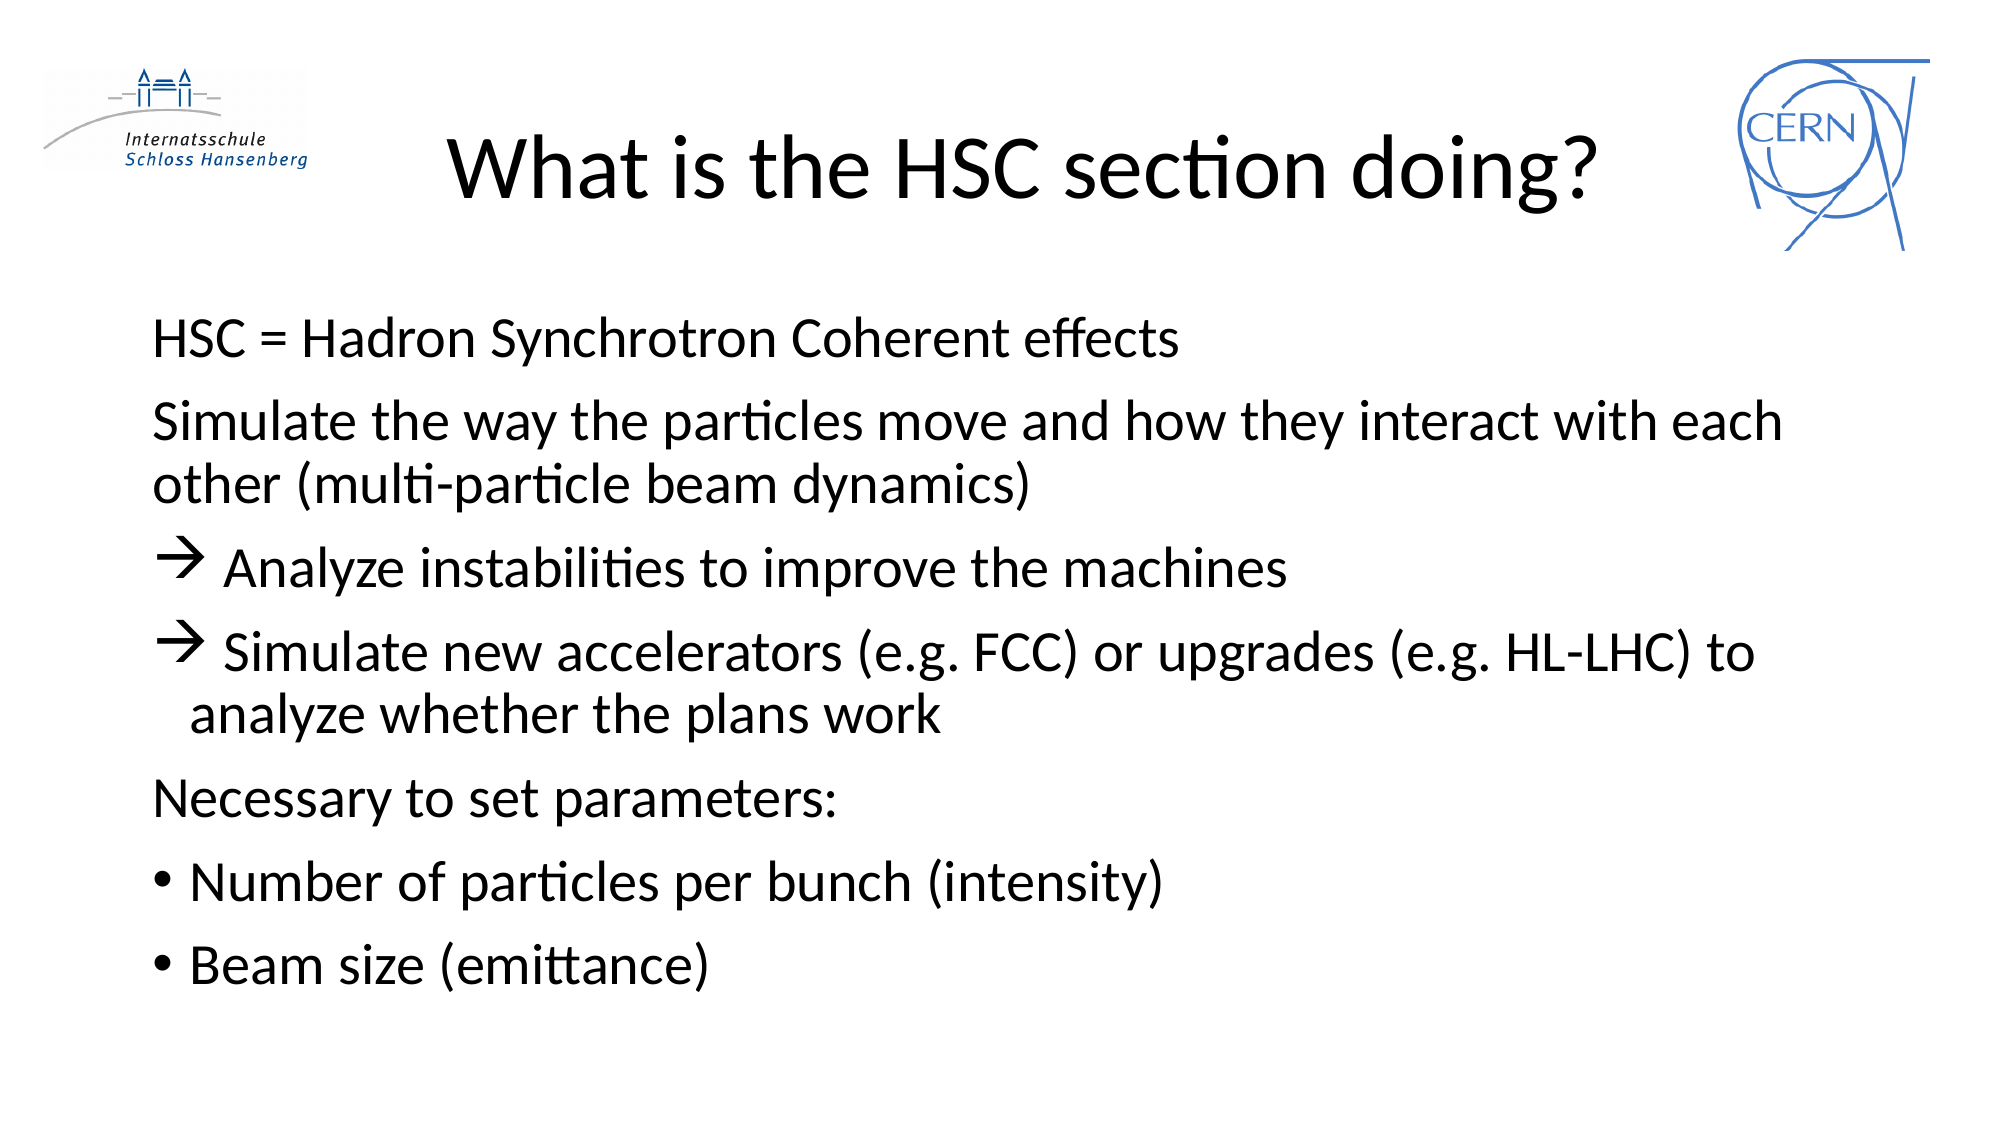

# What is the HSC section doing?
HSC = Hadron Synchrotron Coherent effects
Simulate the way the particles move and how they interact with each other (multi-particle beam dynamics)
 Analyze instabilities to improve the machines
 Simulate new accelerators (e.g. FCC) or upgrades (e.g. HL-LHC) to analyze whether the plans work
Necessary to set parameters:
Number of particles per bunch (intensity)
Beam size (emittance)